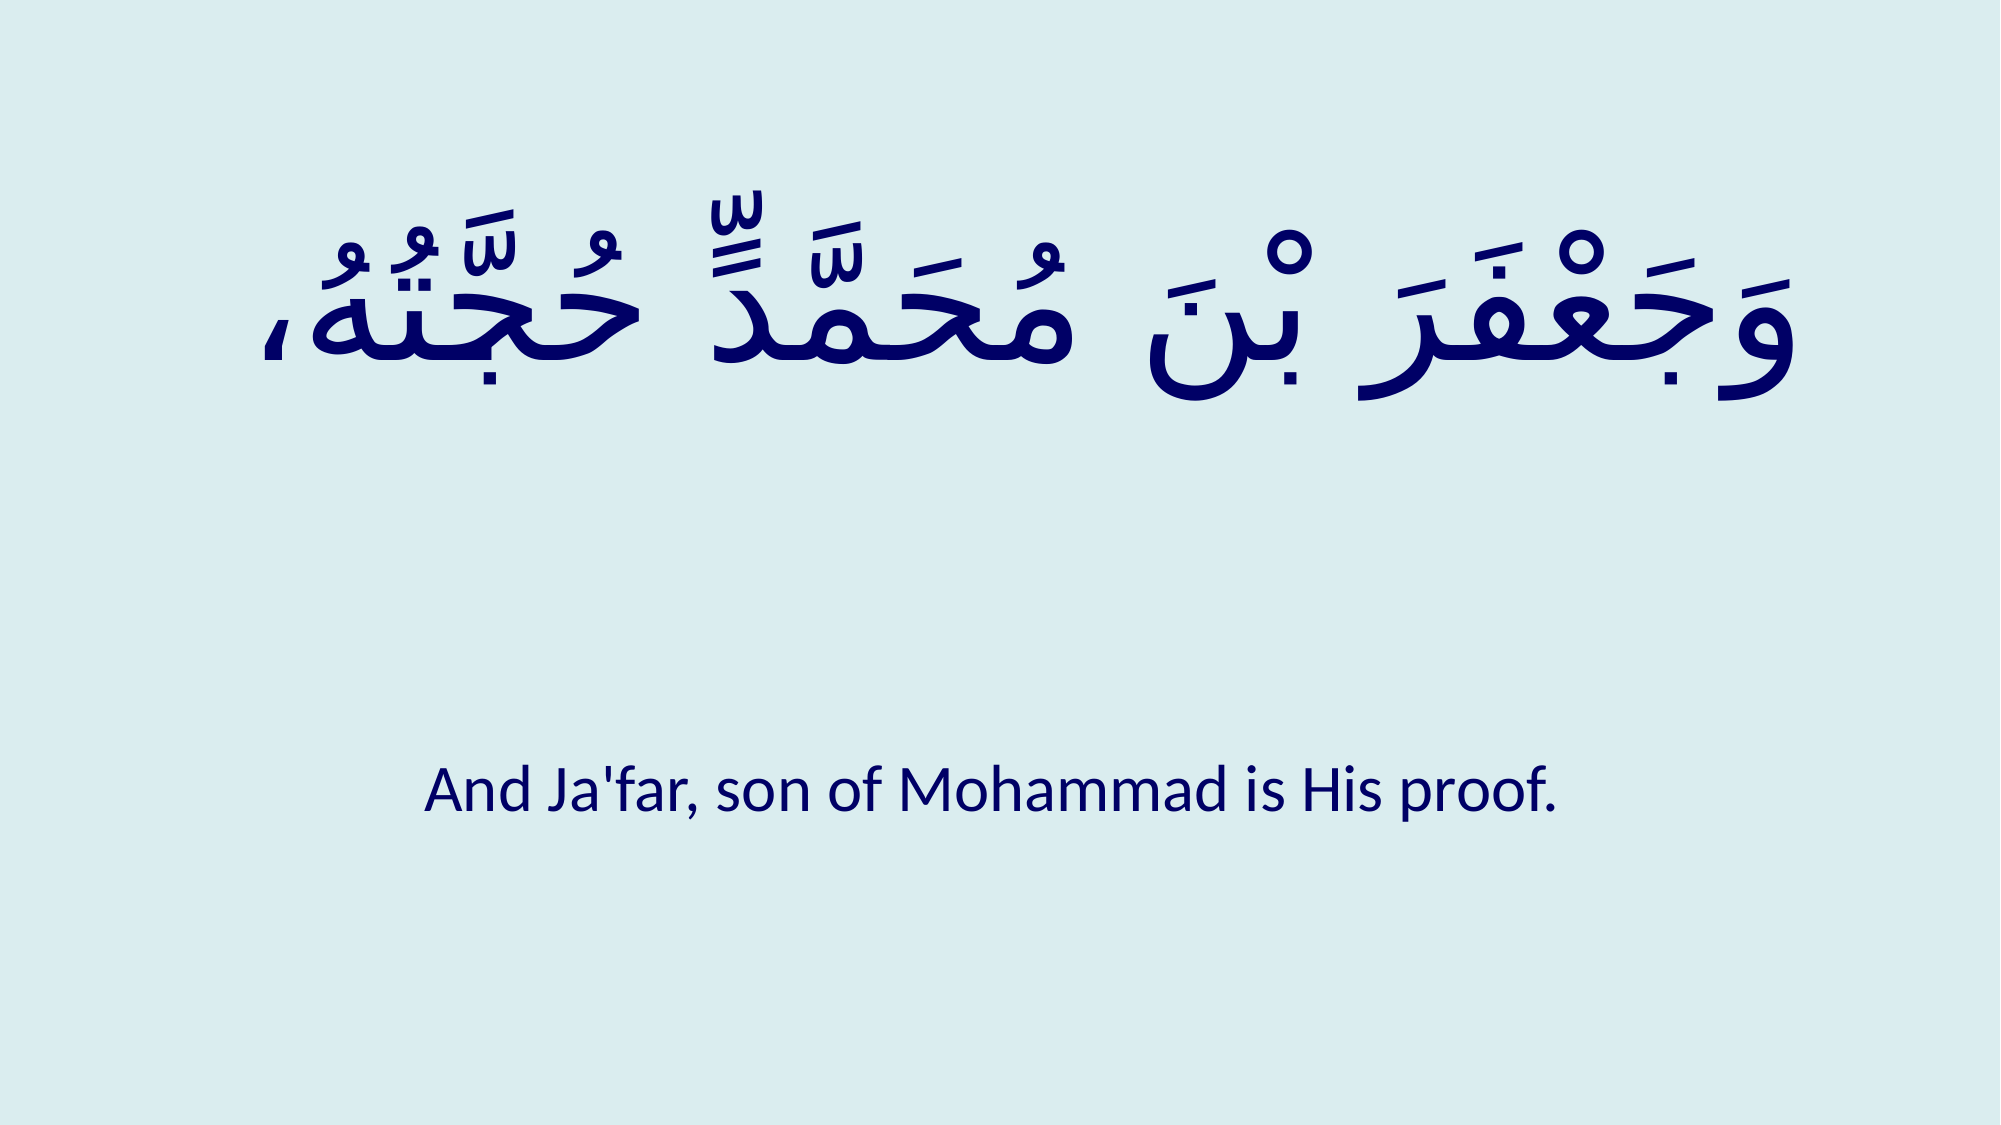

# وَجَعْفَرَ بْنَ مُحَمَّدٍّ حُجَّتُهُ،
And Ja'far, son of Mohammad is His proof.